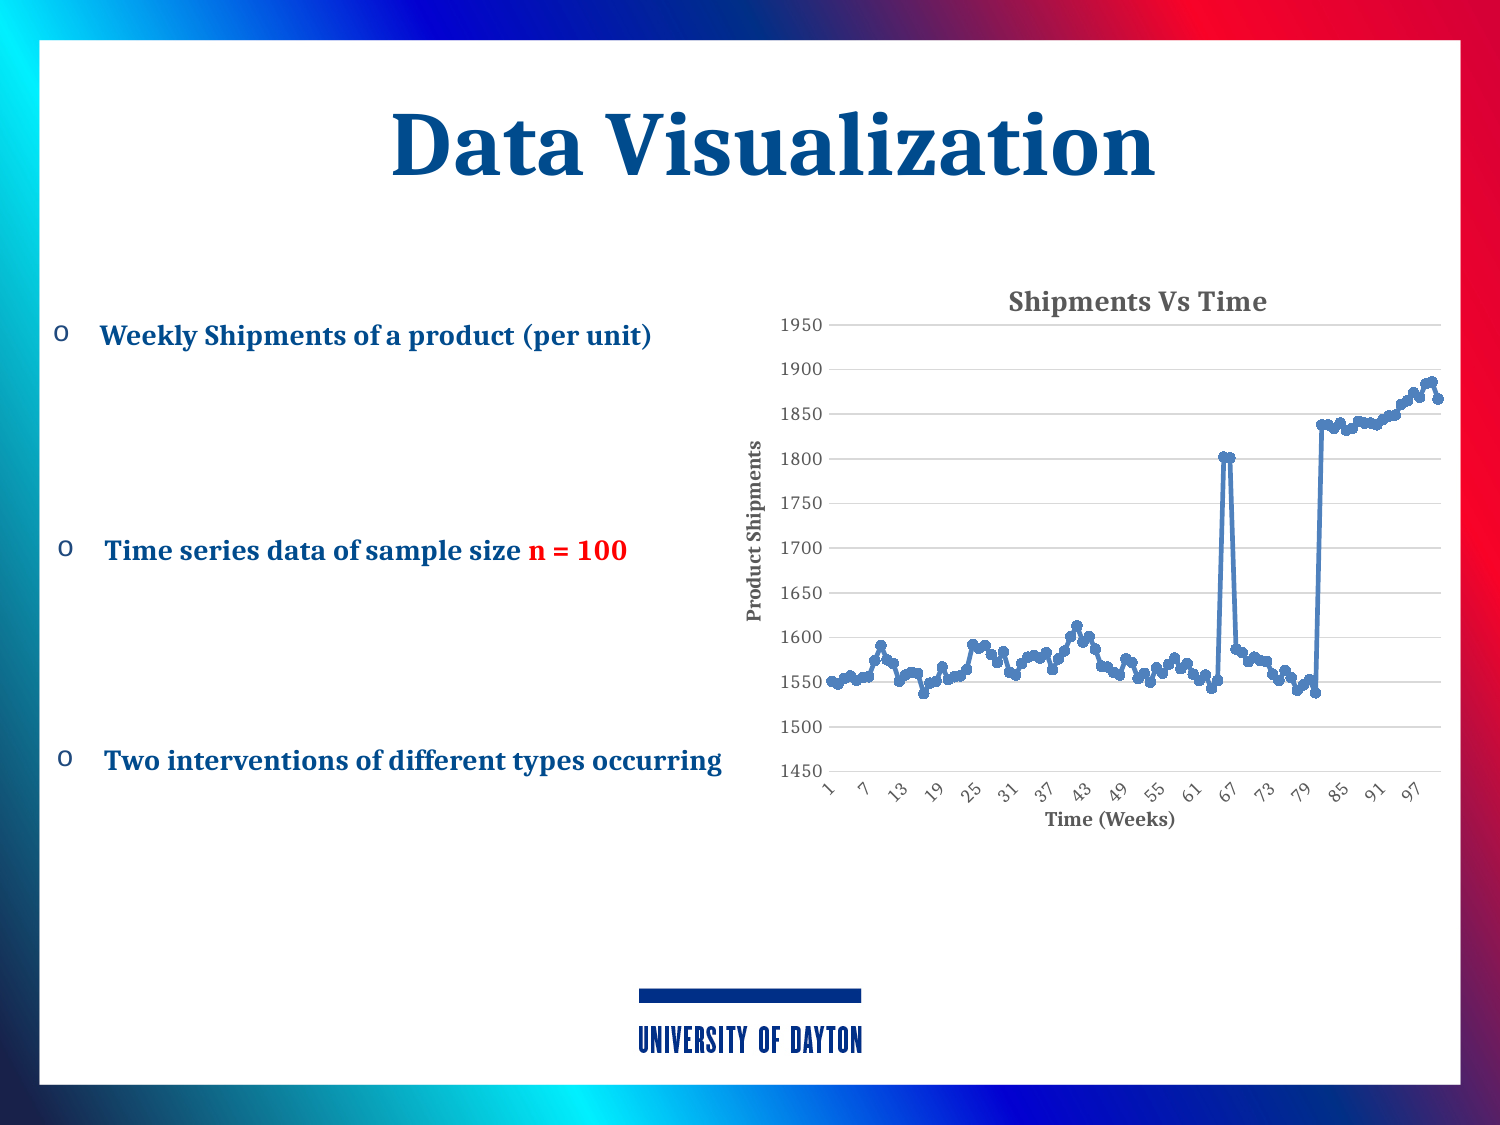

# Data Visualization

### Chart: Shipments Vs Time

| Category | Shipments |
|---|---|
| 1 | 1551.0 |
| 2 | 1548.0 |
| 3 | 1554.0 |
| 4 | 1557.0 |
| 5 | 1552.0 |
| 6 | 1555.0 |
| 7 | 1556.0 |
| 8 | 1574.0 |
| 9 | 1591.0 |
| 10 | 1575.0 |
| 11 | 1571.0 |
| 12 | 1551.0 |
| 13 | 1558.0 |
| 14 | 1561.0 |
| 15 | 1560.0 |
| 16 | 1537.0 |
| 17 | 1549.0 |
| 18 | 1551.0 |
| 19 | 1567.0 |
| 20 | 1553.0 |
| 21 | 1556.0 |
| 22 | 1557.0 |
| 23 | 1564.0 |
| 24 | 1592.0 |
| 25 | 1588.0 |
| 26 | 1591.0 |
| 27 | 1581.0 |
| 28 | 1572.0 |
| 29 | 1584.0 |
| 30 | 1561.0 |
| 31 | 1558.0 |
| 32 | 1571.0 |
| 33 | 1578.0 |
| 34 | 1580.0 |
| 35 | 1577.0 |
| 36 | 1583.0 |
| 37 | 1564.0 |
| 38 | 1576.0 |
| 39 | 1585.0 |
| 40 | 1601.0 |
| 41 | 1613.0 |
| 42 | 1595.0 |
| 43 | 1601.0 |
| 44 | 1587.0 |
| 45 | 1568.0 |
| 46 | 1567.0 |
| 47 | 1561.0 |
| 48 | 1558.0 |
| 49 | 1576.0 |
| 50 | 1572.0 |
| 51 | 1554.0 |
| 52 | 1560.0 |
| 53 | 1550.0 |
| 54 | 1566.0 |
| 55 | 1560.0 |
| 56 | 1570.0 |
| 57 | 1577.0 |
| 58 | 1565.0 |
| 59 | 1571.0 |
| 60 | 1559.0 |
| 61 | 1552.0 |
| 62 | 1558.0 |
| 63 | 1543.0 |
| 64 | 1552.0 |
| 65 | 1802.0 |
| 66 | 1801.0 |
| 67 | 1587.0 |
| 68 | 1583.0 |
| 69 | 1573.0 |
| 70 | 1578.0 |
| 71 | 1574.0 |
| 72 | 1573.0 |
| 73 | 1559.0 |
| 74 | 1552.0 |
| 75 | 1563.0 |
| 76 | 1555.0 |
| 77 | 1541.0 |
| 78 | 1547.0 |
| 79 | 1553.0 |
| 80 | 1538.0 |
| 81 | 1838.0 |
| 82 | 1838.0 |
| 83 | 1834.0 |
| 84 | 1840.0 |
| 85 | 1832.0 |
| 86 | 1834.0 |
| 87 | 1842.0 |
| 88 | 1840.0 |
| 89 | 1840.0 |
| 90 | 1838.0 |
| 91 | 1844.0 |
| 92 | 1848.0 |
| 93 | 1849.0 |
| 94 | 1861.0 |
| 95 | 1865.0 |
| 96 | 1874.0 |
| 97 | 1869.0 |
| 98 | 1884.0 |
| 99 | 1886.0 |
| 100 | 1867.0 |
Weekly Shipments of a product (per unit)
Time series data of sample size n = 100
Two interventions of different types occurring